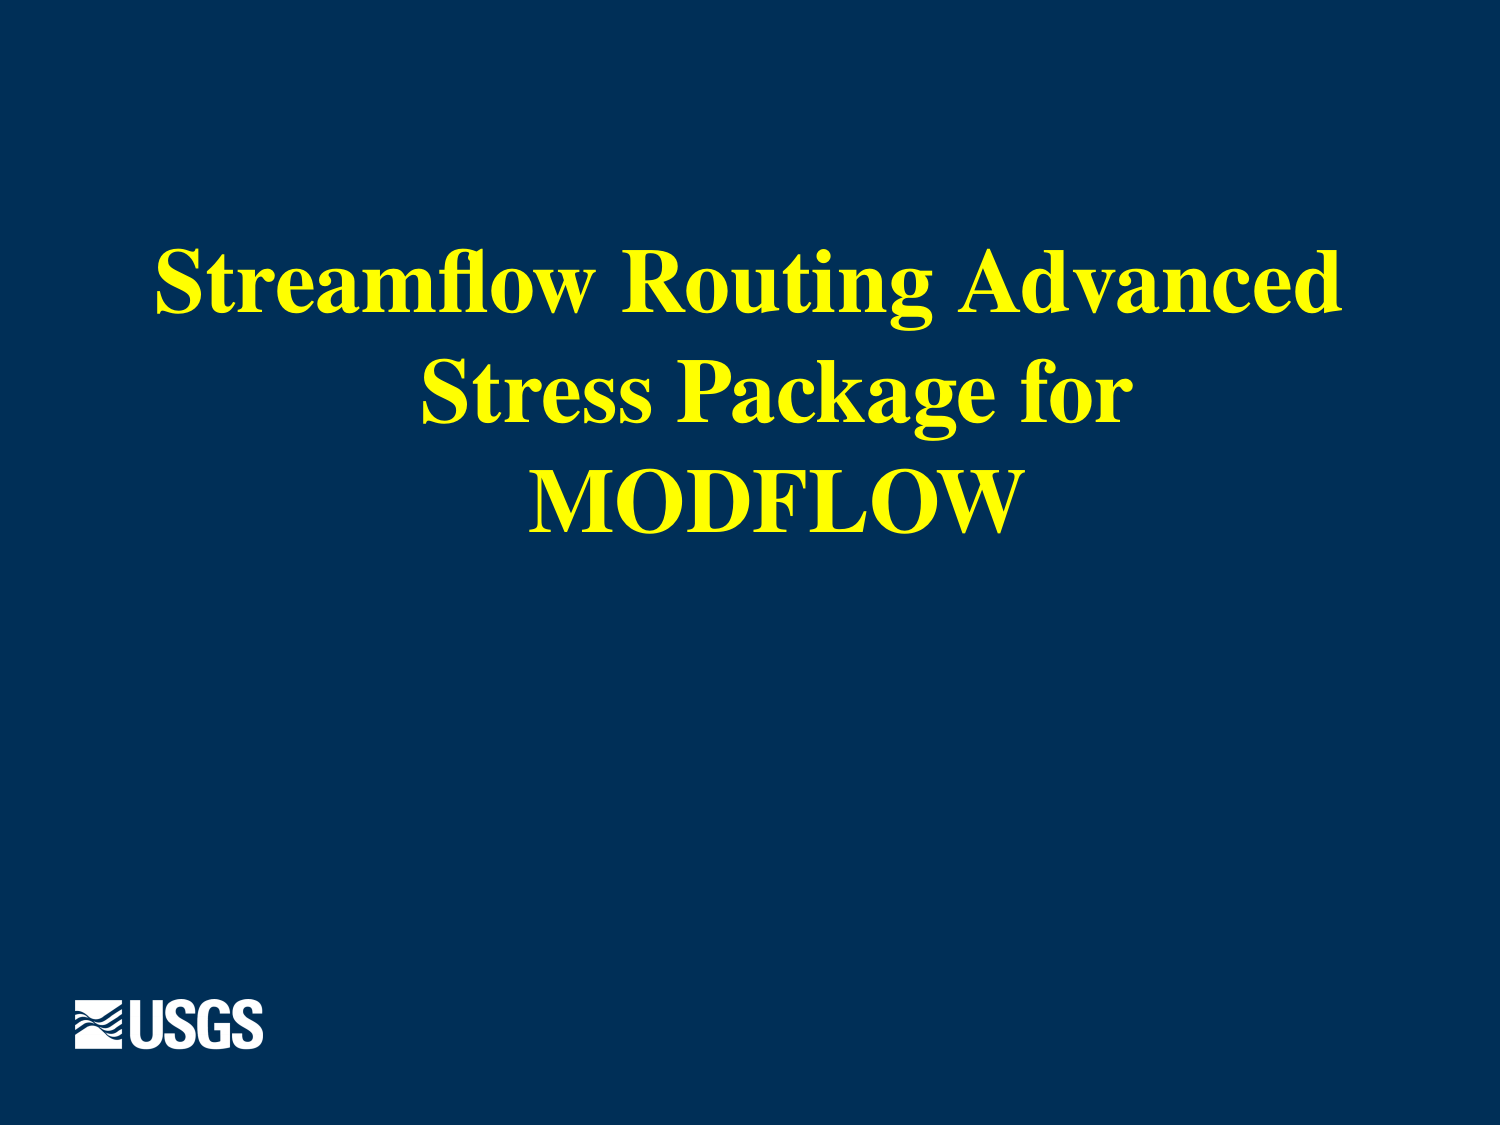

Streamflow Routing Advanced Stress Package for MODFLOW